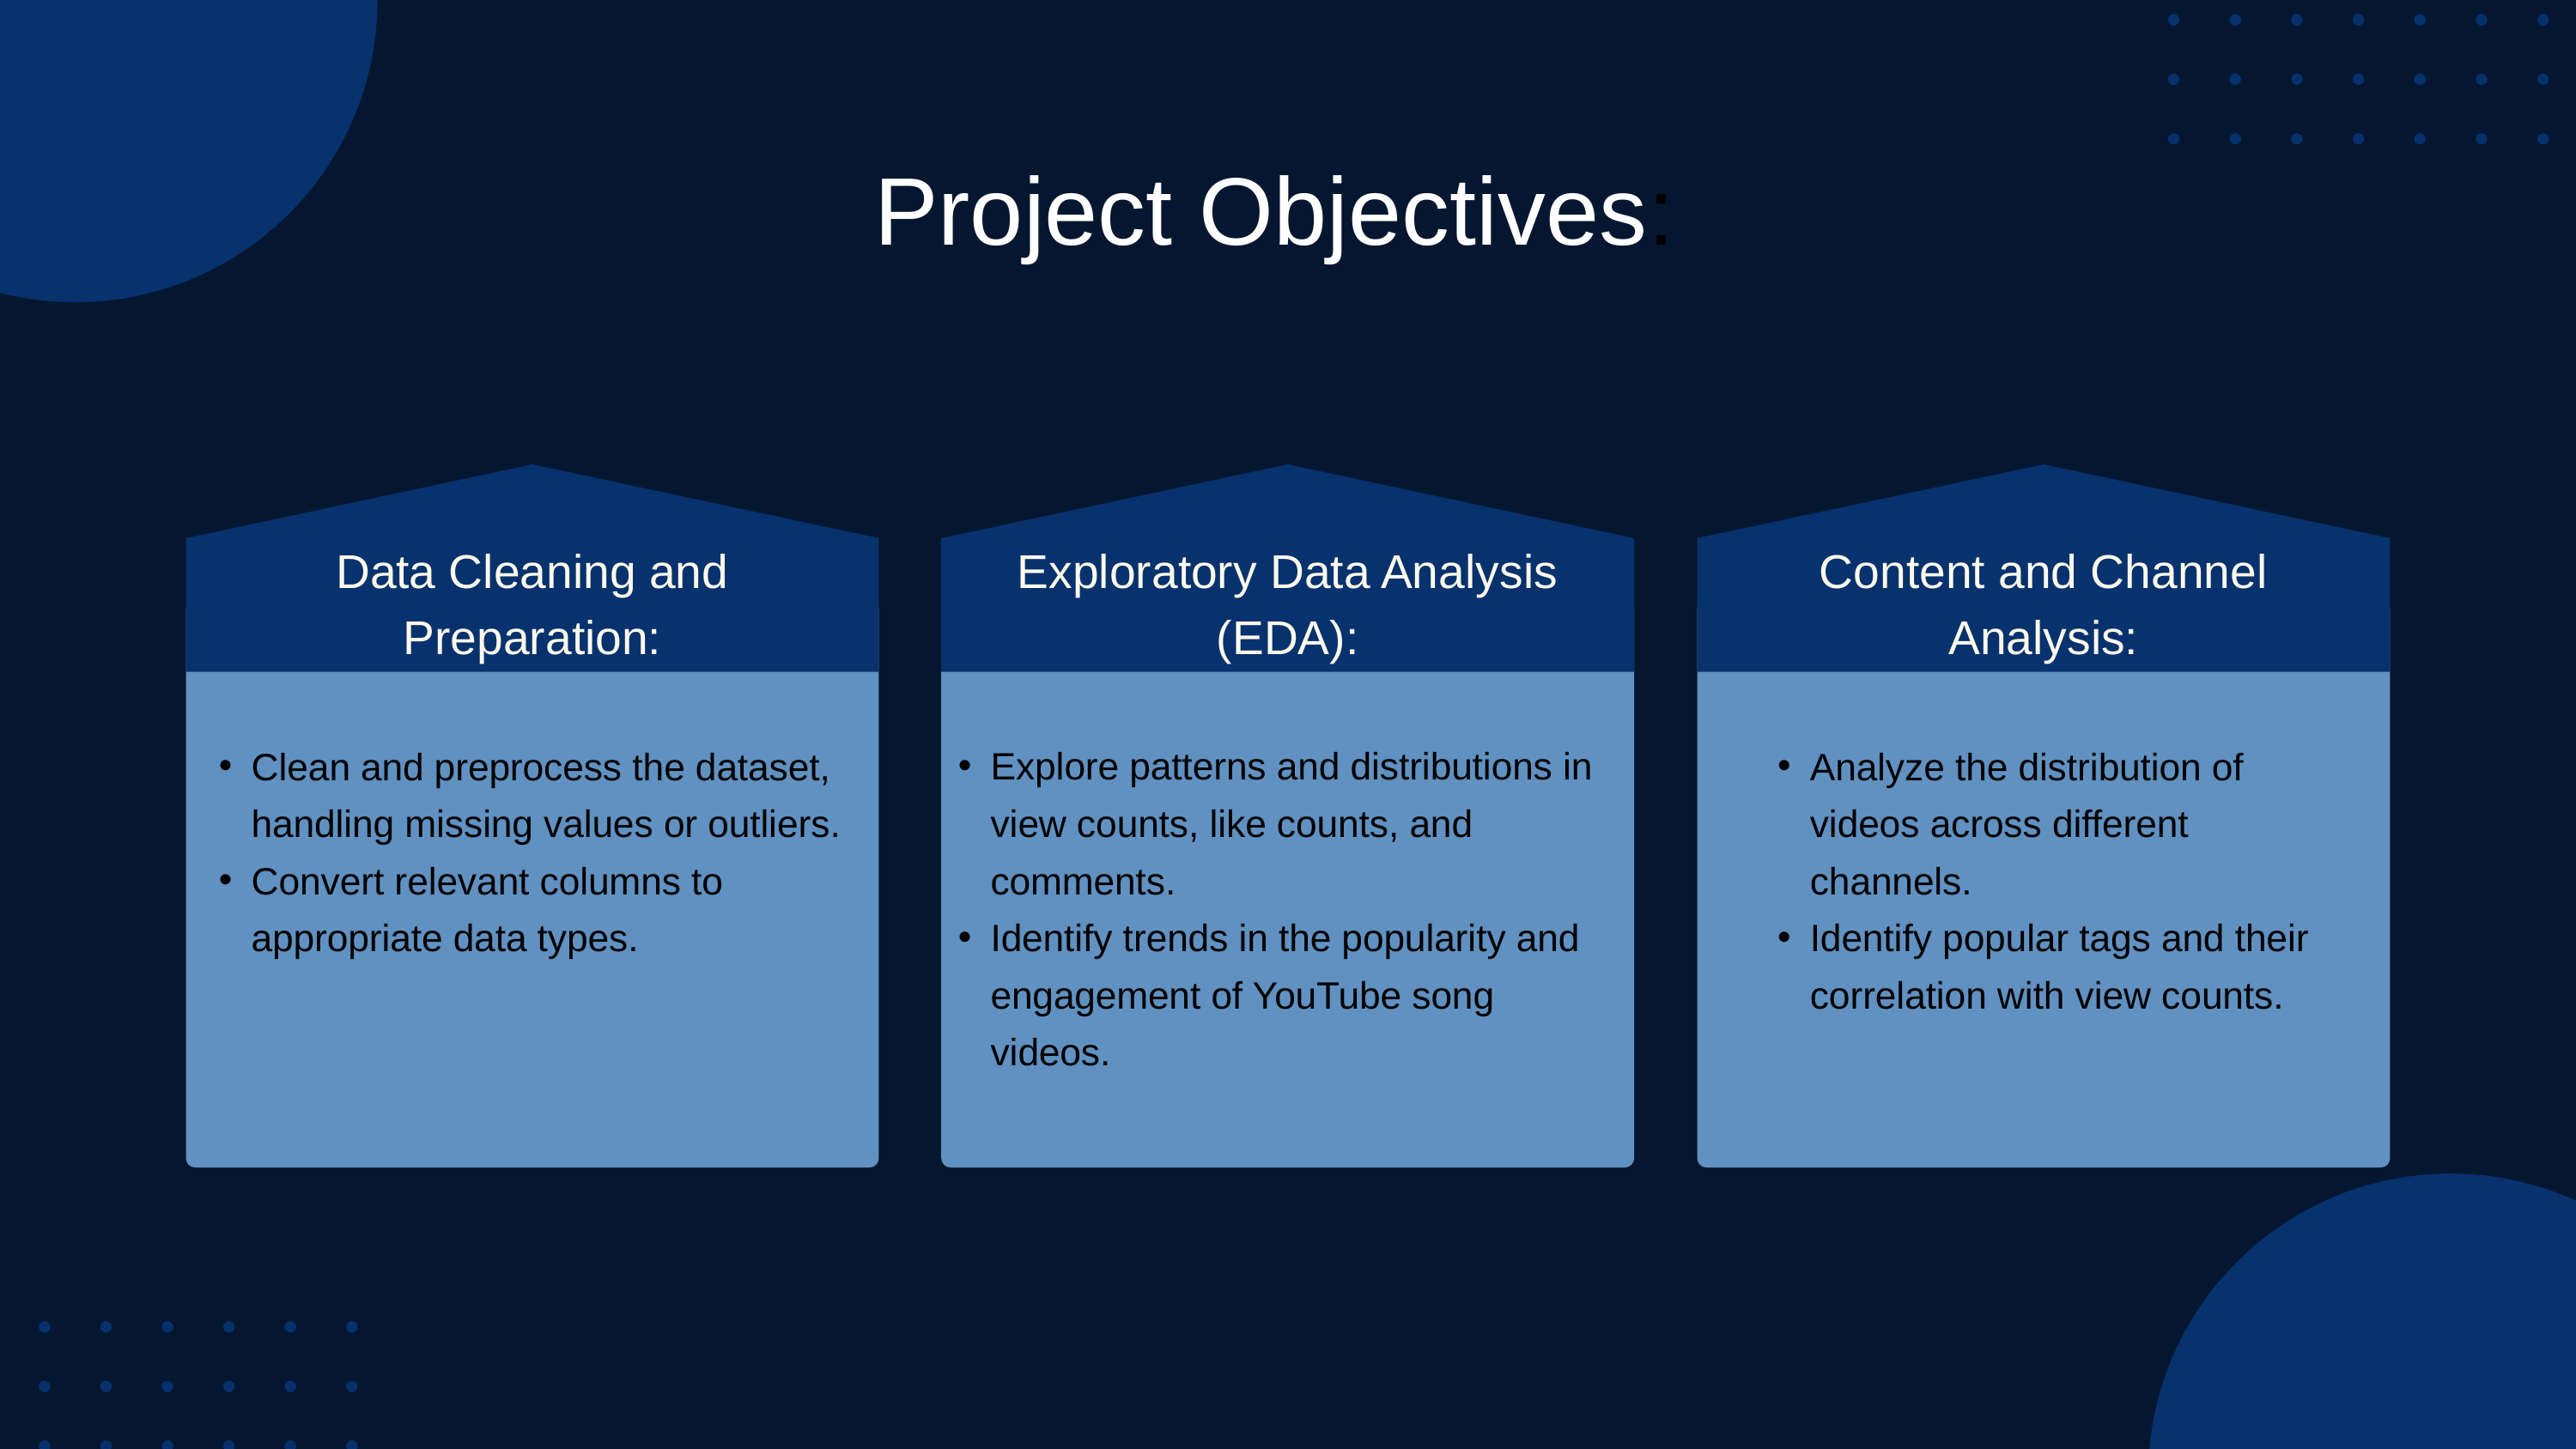

Project Objectives:

Data Cleaning and Preparation:
Exploratory Data Analysis (EDA):
Content and Channel Analysis:

Explore patterns and distributions in view counts, like counts, and comments.
Identify trends in the popularity and engagement of YouTube song videos.
Clean and preprocess the dataset, handling missing values or outliers.
Convert relevant columns to appropriate data types.
Analyze the distribution of videos across different channels.
Identify popular tags and their correlation with view counts.